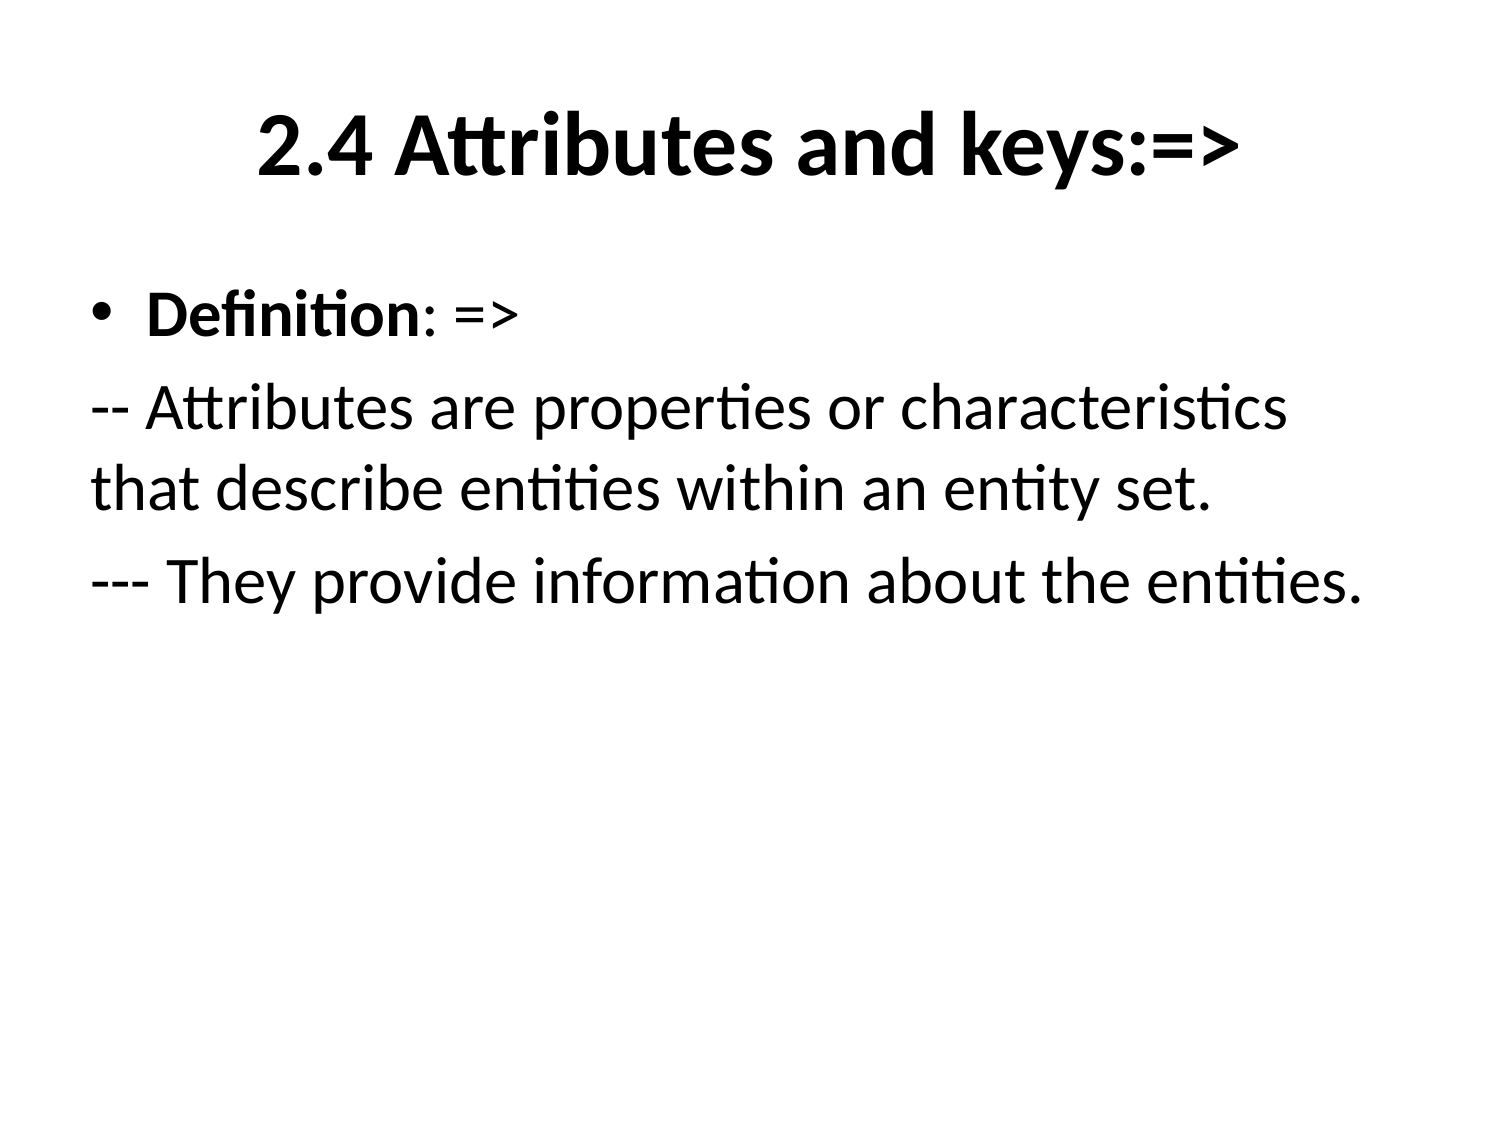

# 2.4 Attributes and keys:=>
Definition: =>
-- Attributes are properties or characteristics that describe entities within an entity set.
--- They provide information about the entities.